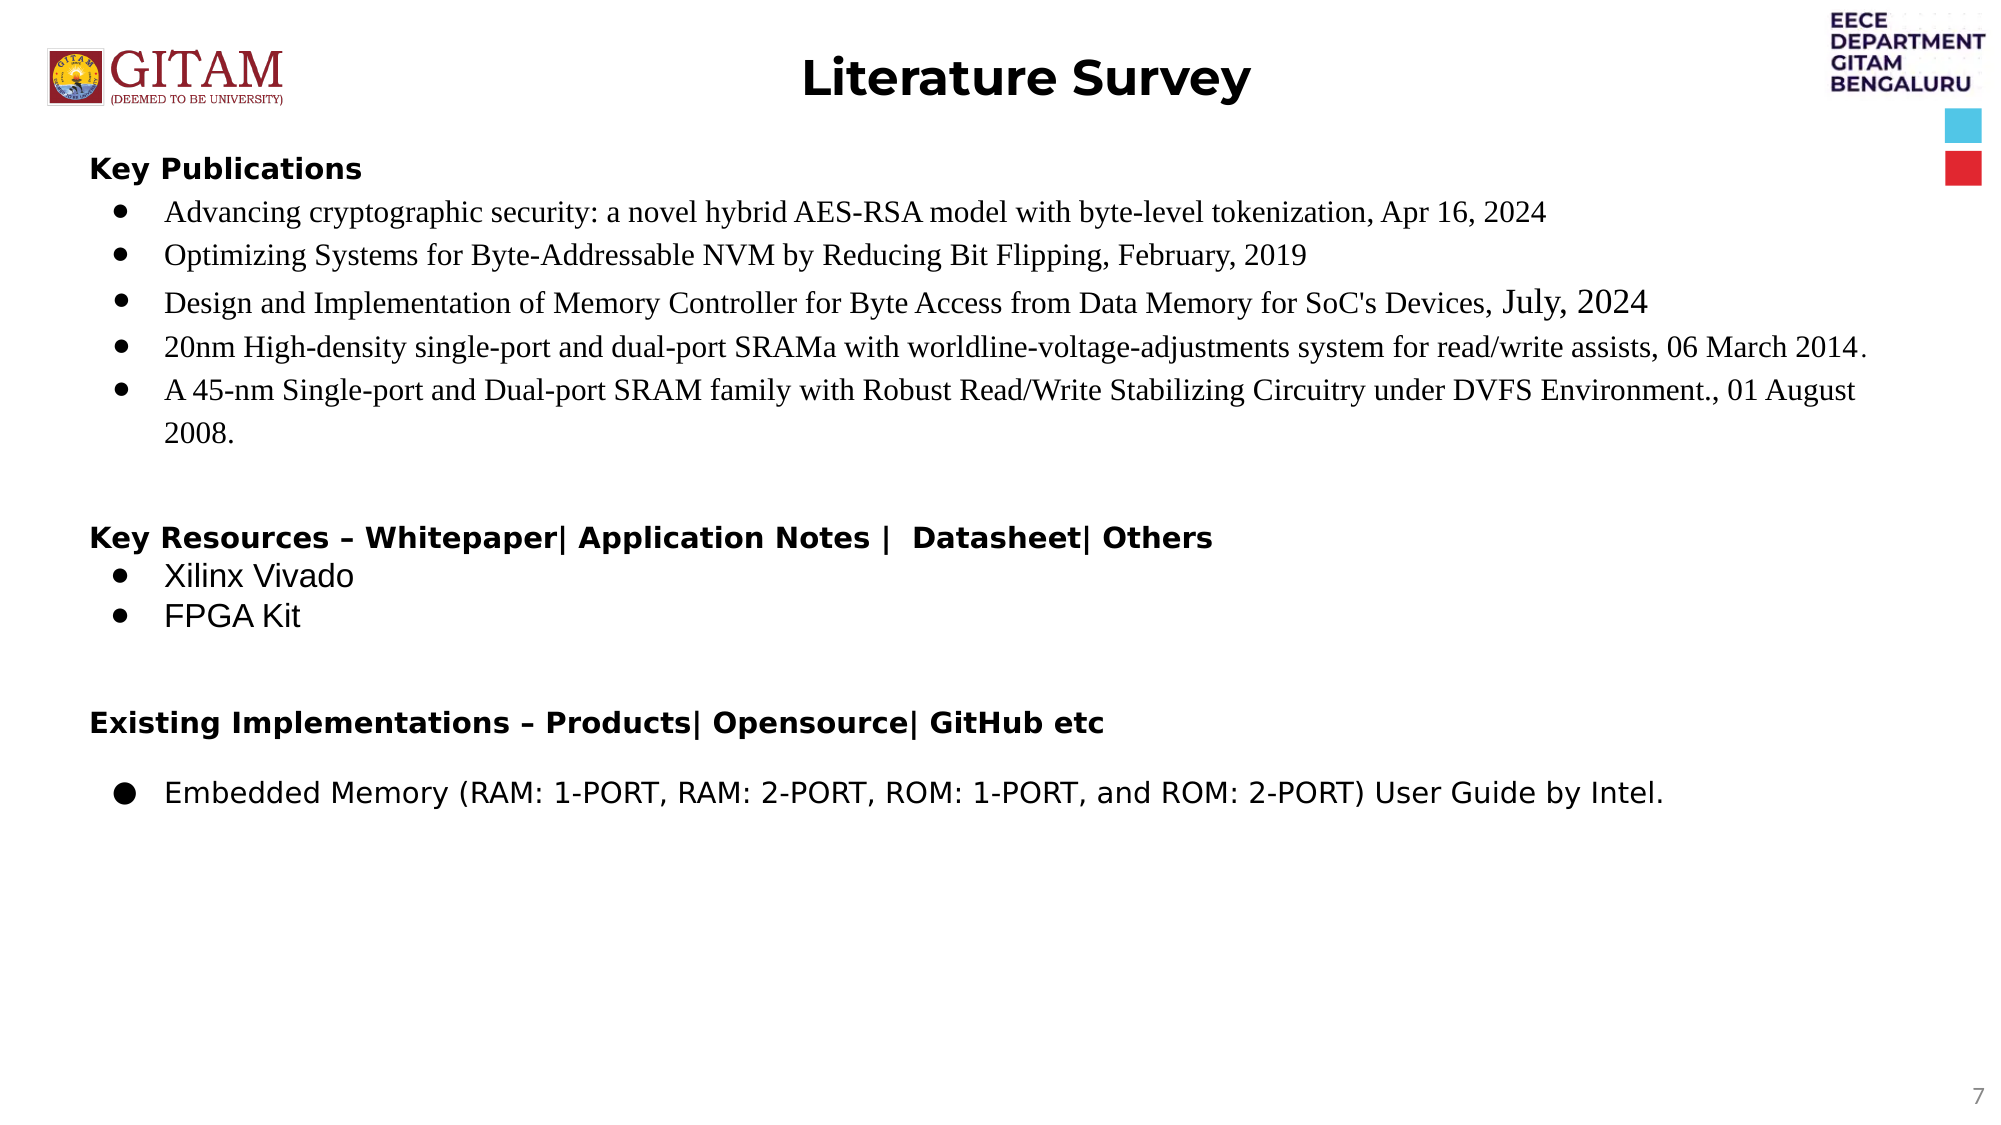

Literature Survey
Key Publications
Advancing cryptographic security: a novel hybrid AES-RSA model with byte-level tokenization, Apr 16, 2024
Optimizing Systems for Byte-Addressable NVM by Reducing Bit Flipping, February, 2019
Design and Implementation of Memory Controller for Byte Access from Data Memory for SoC's Devices, July, 2024
20nm High-density single-port and dual-port SRAMa with worldline-voltage-adjustments system for read/write assists, 06 March 2014.
A 45-nm Single-port and Dual-port SRAM family with Robust Read/Write Stabilizing Circuitry under DVFS Environment., 01 August 2008.

Key Resources – Whitepaper| Application Notes |  Datasheet| Others
Xilinx Vivado
FPGA Kit

Existing Implementations – Products| Opensource| GitHub etc

Embedded Memory (RAM: 1-PORT, RAM: 2-PORT, ROM: 1-PORT, and ROM: 2-PORT) User Guide by Intel.
7